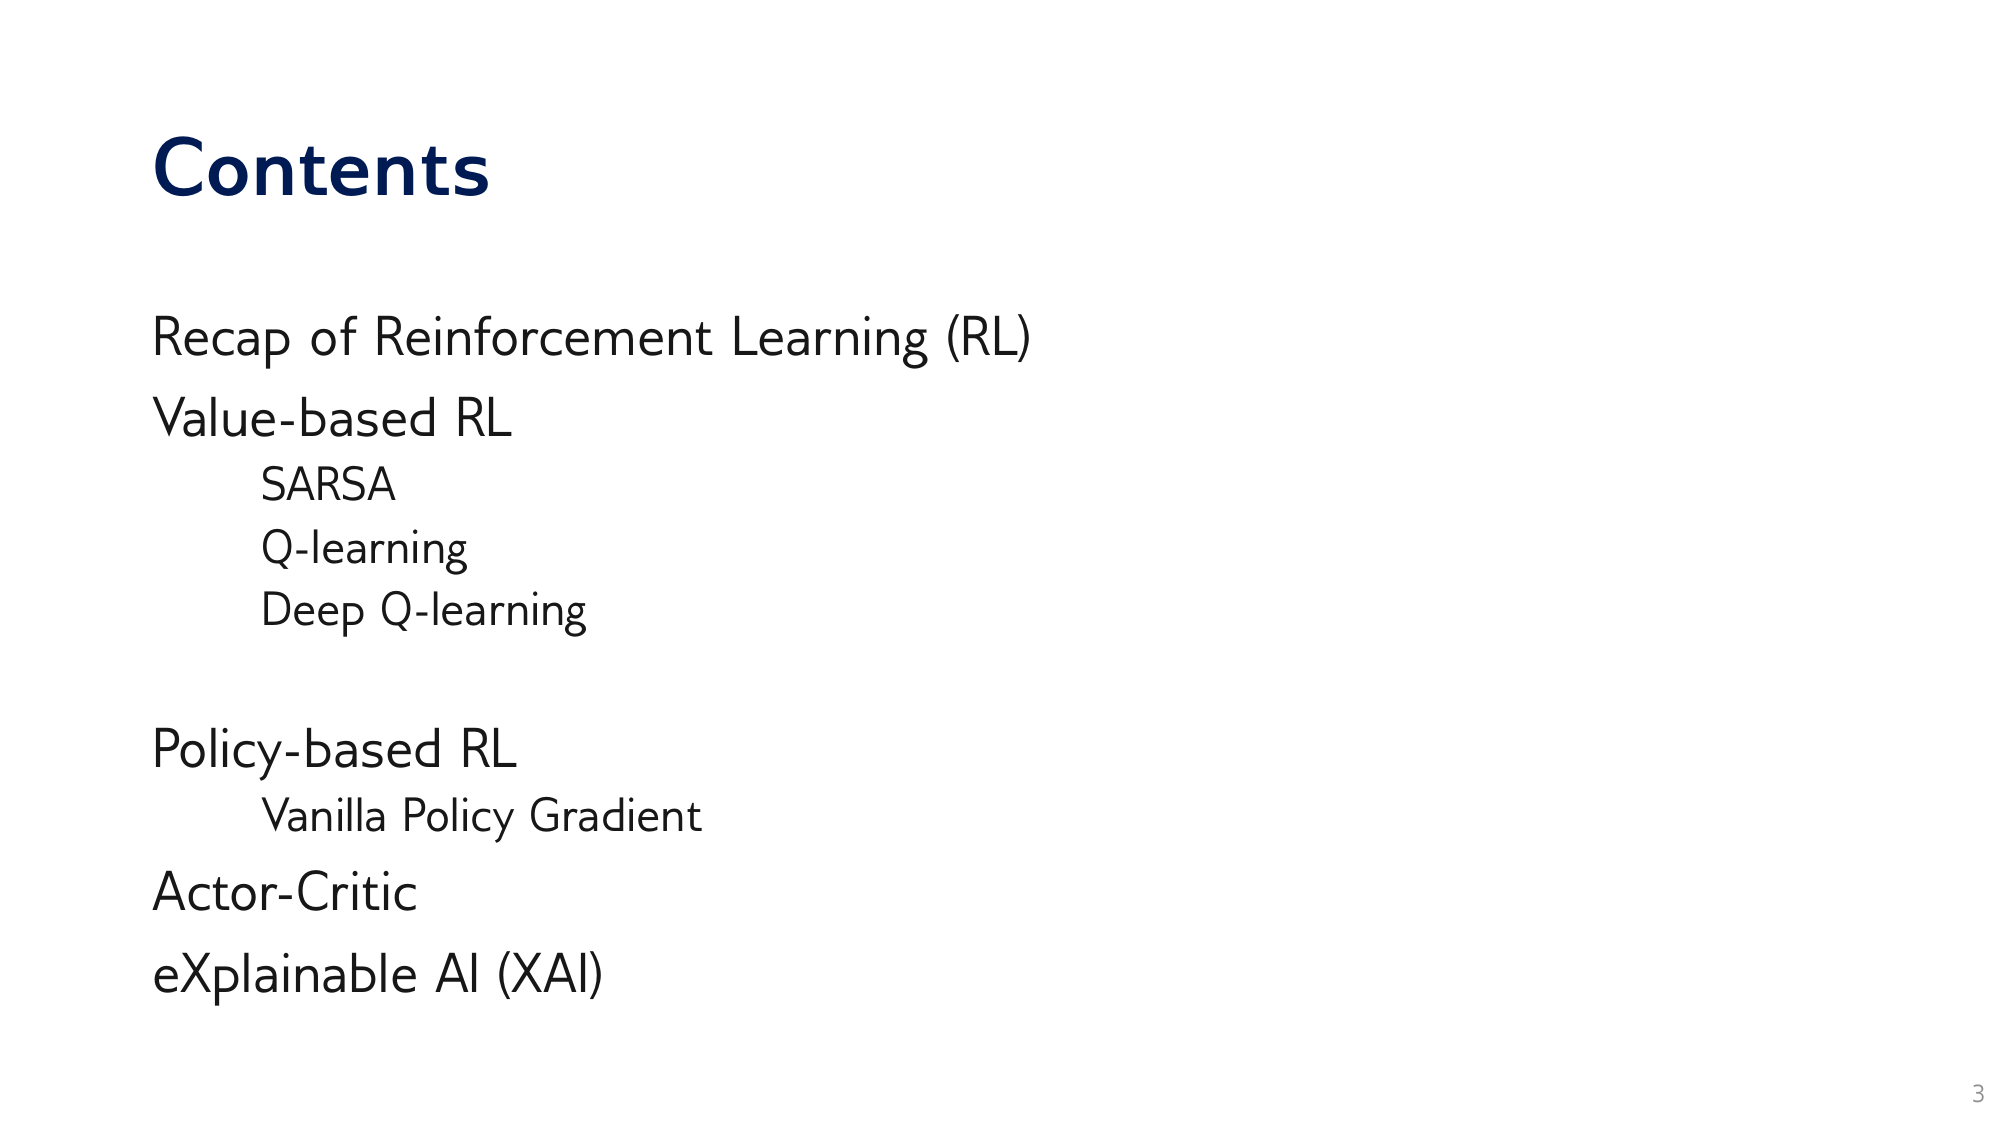

# Contents
Recap of Reinforcement Learning (RL)
Value-based RL
SARSA
Q-learning
Deep Q-learning

Policy-based RL
Vanilla Policy Gradient
Actor-Critic
eXplainable AI (XAI)
3